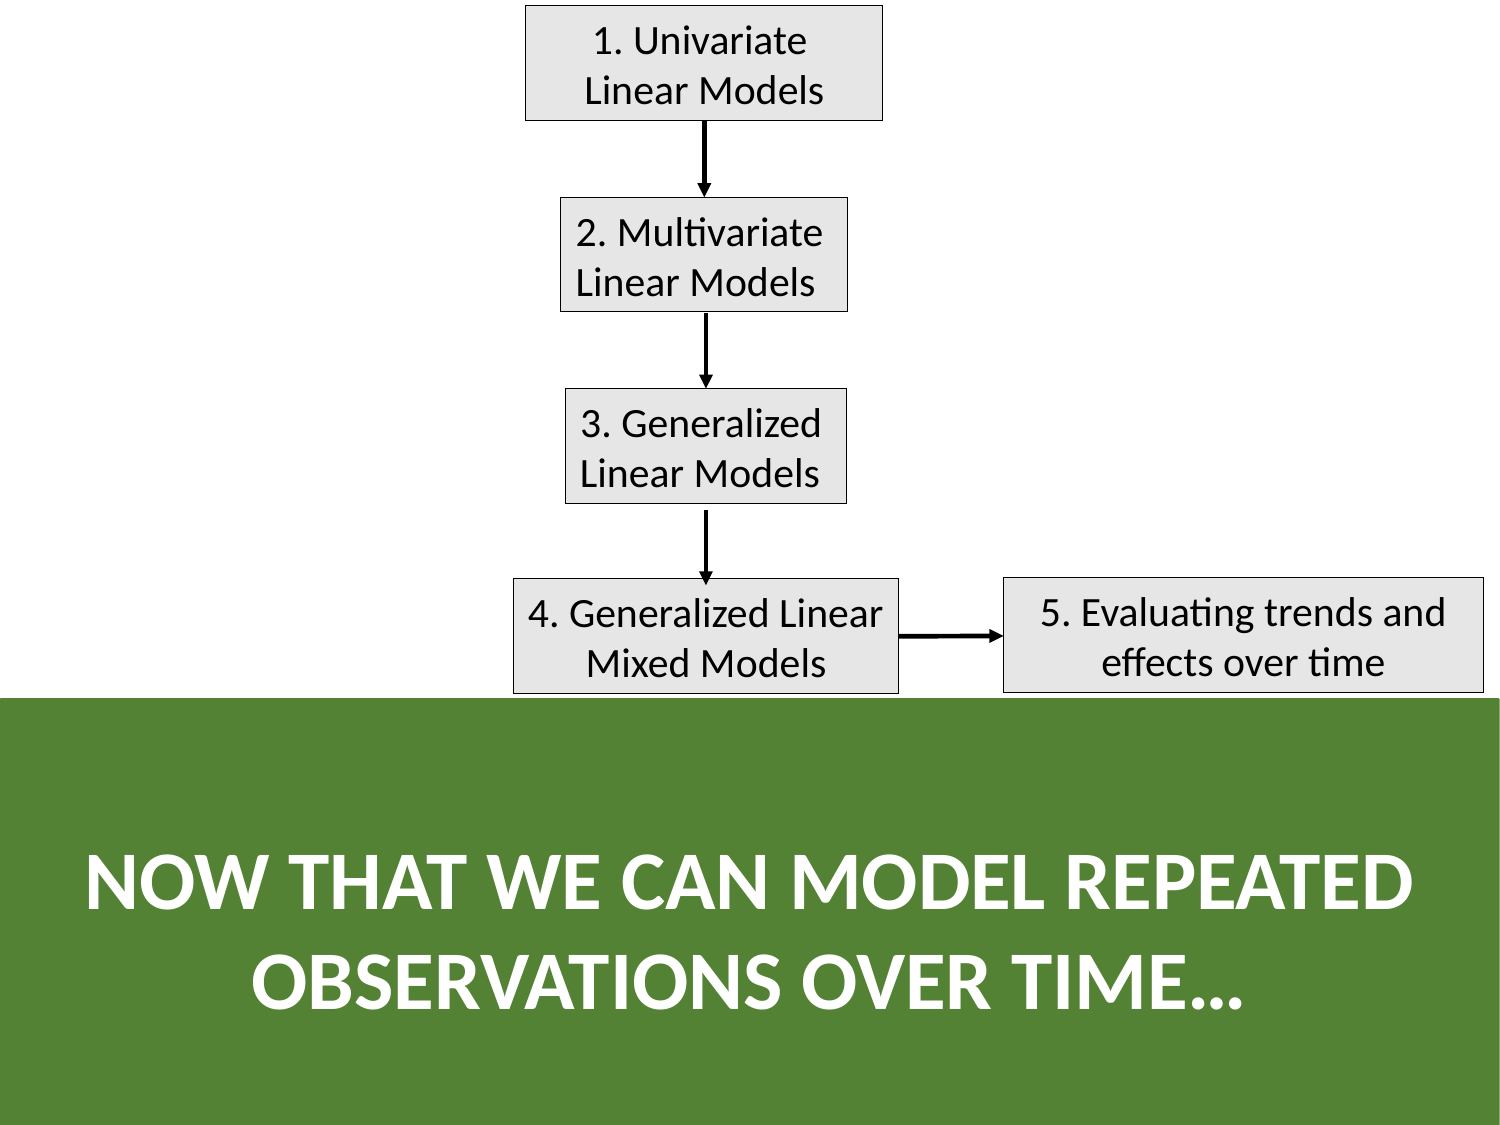

1. Univariate
Linear Models
2. Multivariate
Linear Models
3. Generalized
Linear Models
5. Evaluating trends and effects over time
4. Generalized Linear
Mixed Models
Now that we can model repeated observations over time…